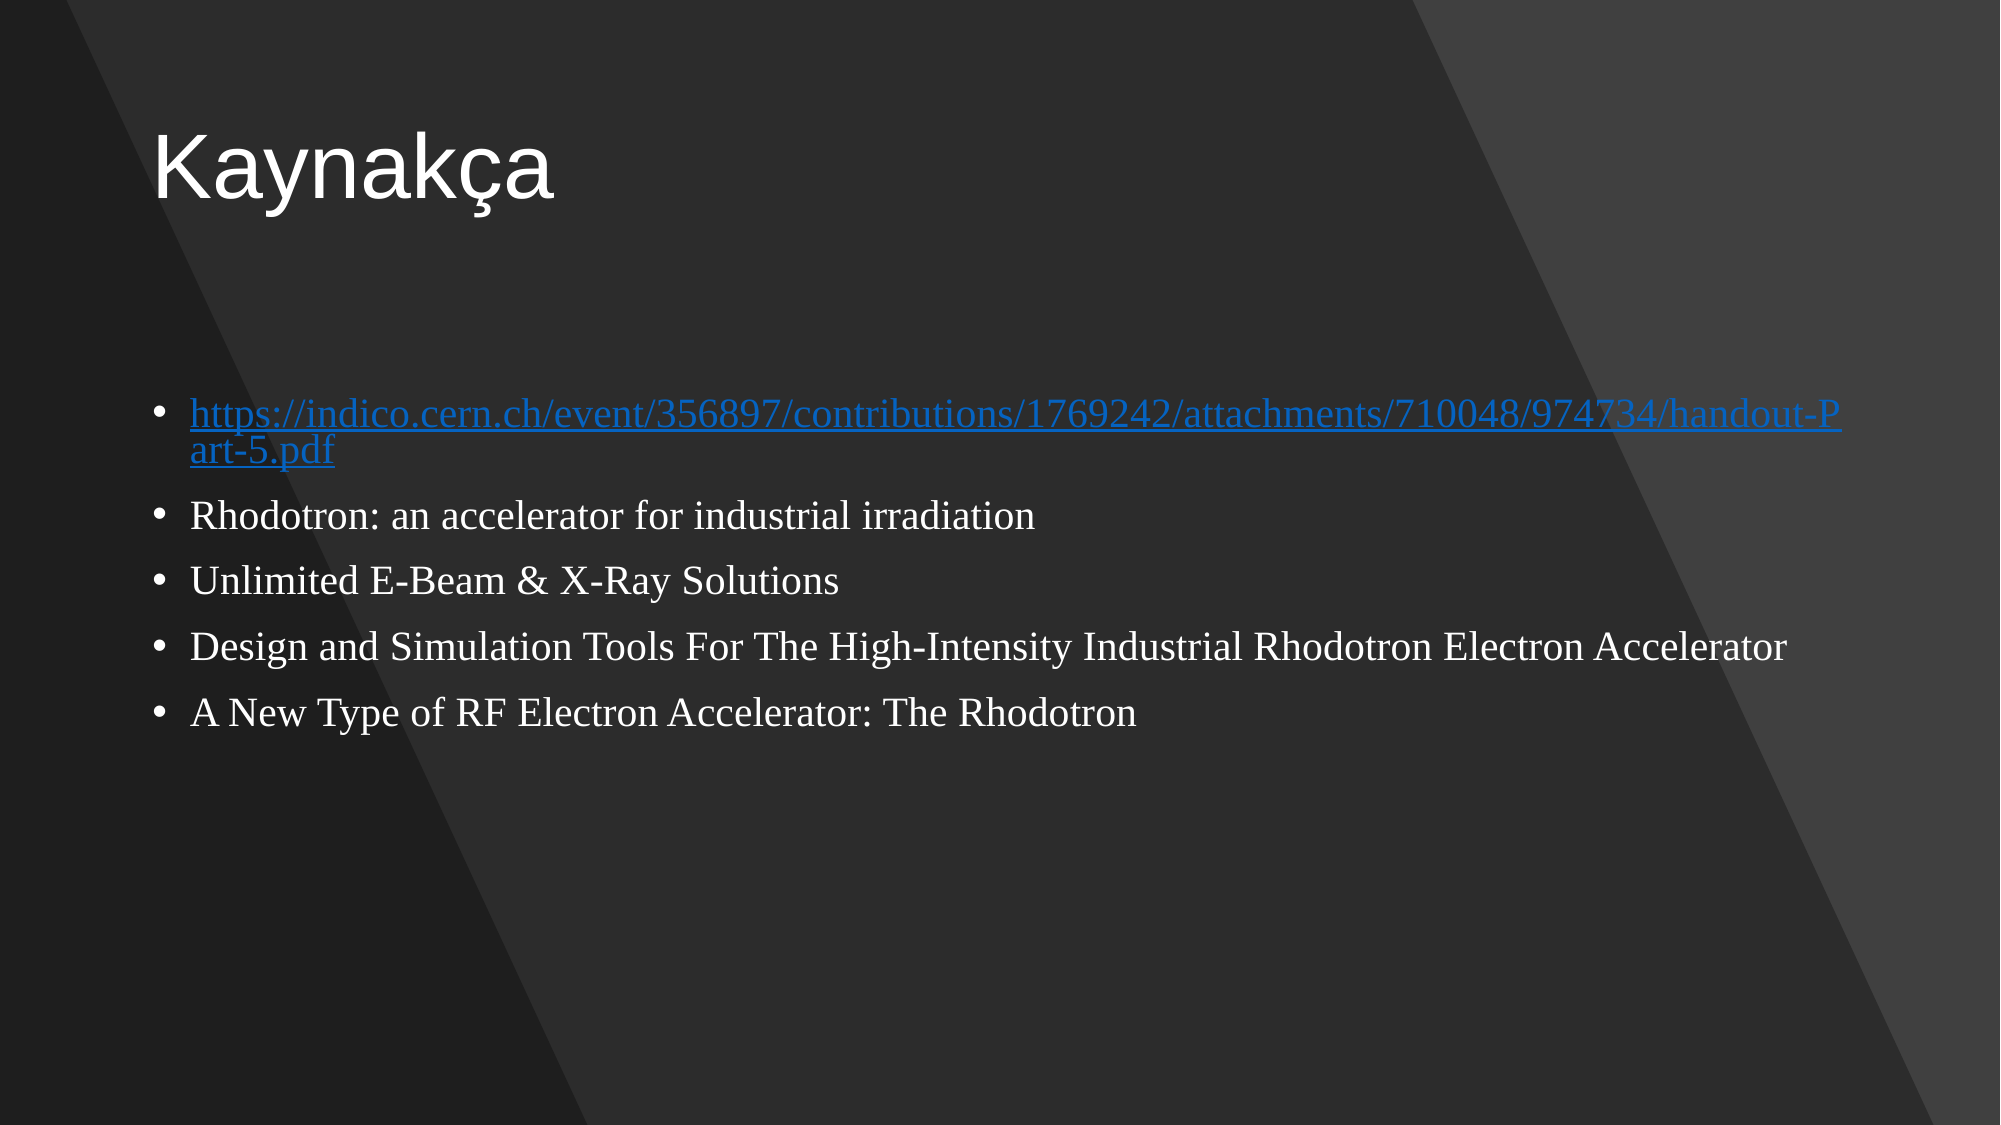

# Kaynakça
https://indico.cern.ch/event/356897/contributions/1769242/attachments/710048/974734/handout-Part-5.pdf
Rhodotron: an accelerator for industrial irradiation
Unlimited E-Beam & X-Ray Solutions
Design and Simulation Tools For The High-Intensity Industrial Rhodotron Electron Accelerator
A New Type of RF Electron Accelerator: The Rhodotron